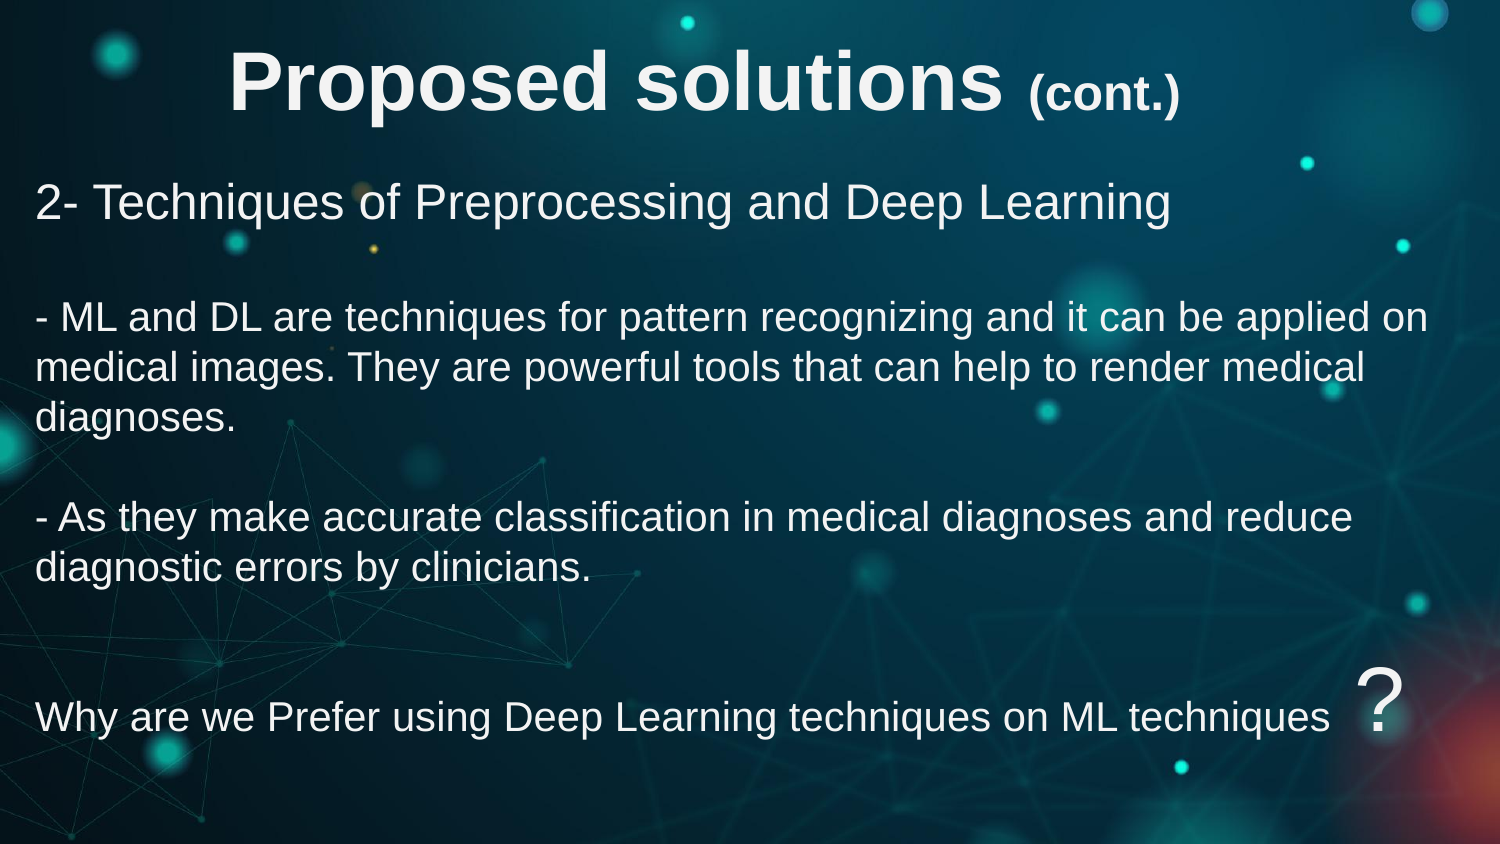

Proposed solutions (cont.)
# 2- Techniques of Preprocessing and Deep Learning - ML and DL are techniques for pattern recognizing and it can be applied on medical images. They are powerful tools that can help to render medical diagnoses. - As they make accurate classification in medical diagnoses and reduce diagnostic errors by clinicians. Why are we Prefer using Deep Learning techniques on ML techniques  ?